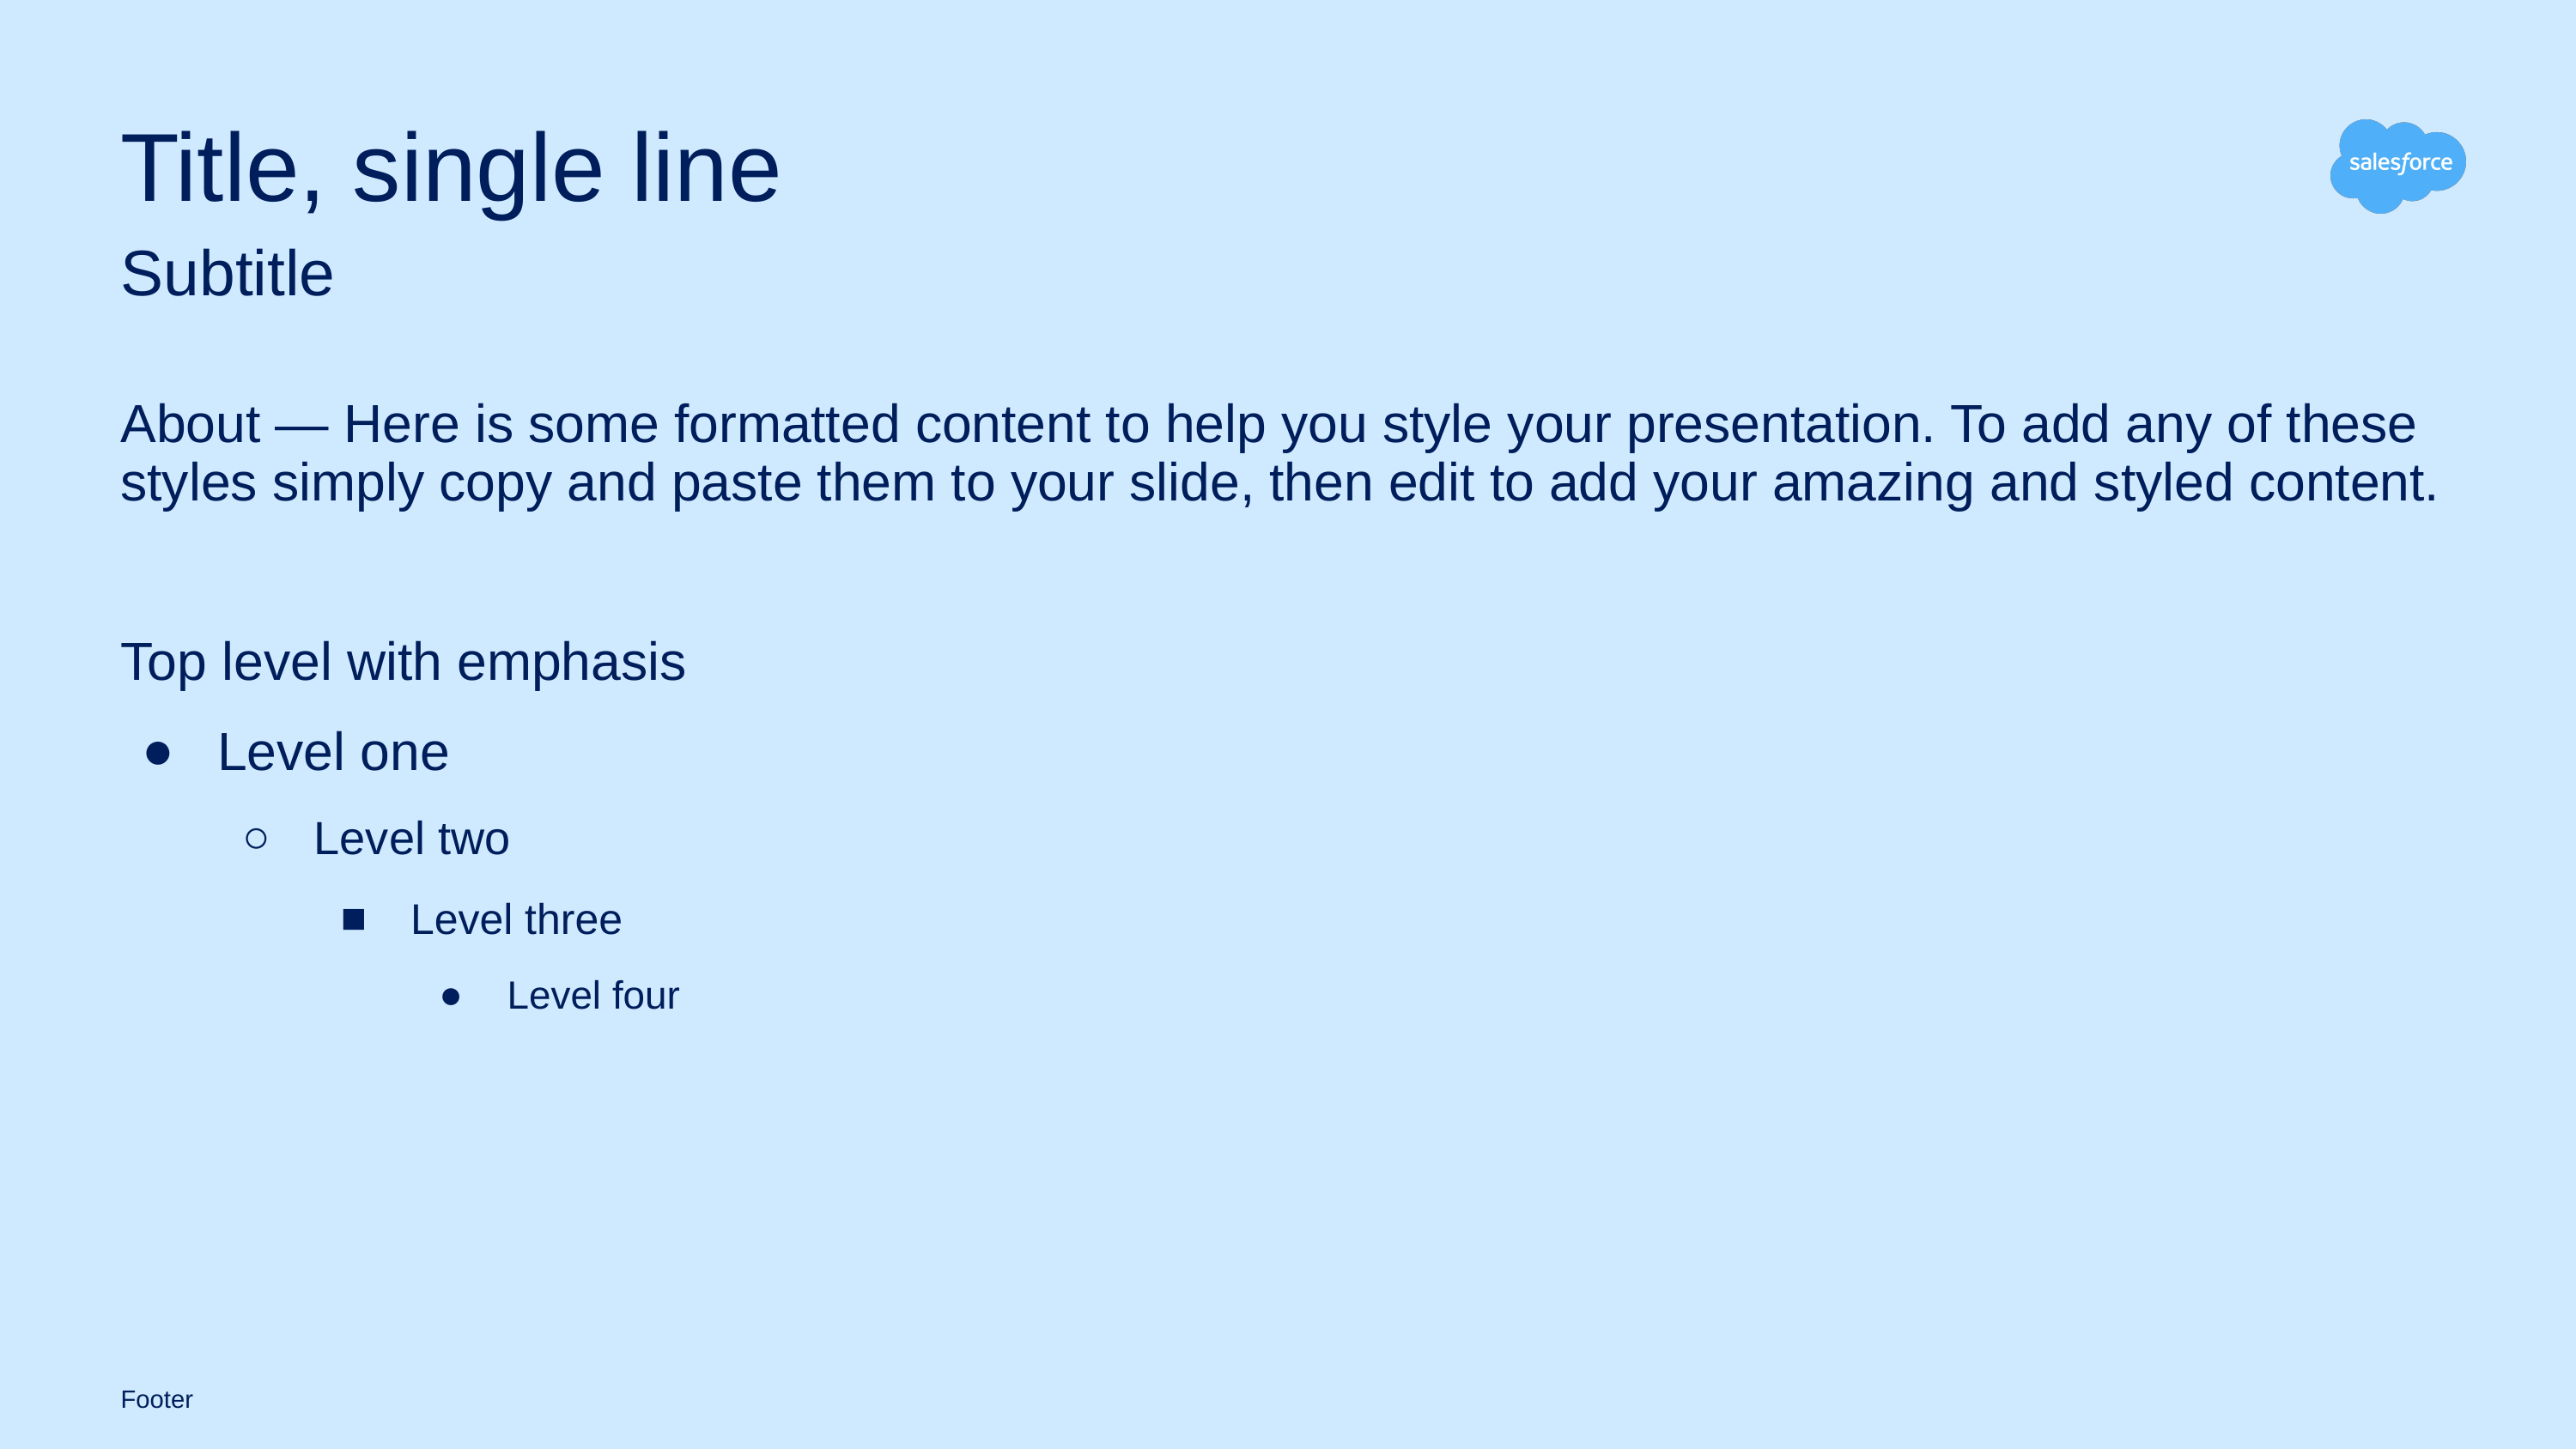

# Title, single line
Subtitle
About — Here is some formatted content to help you style your presentation. To add any of these styles simply copy and paste them to your slide, then edit to add your amazing and styled content.

Top level with emphasis
Level one
Level two
Level three
Level four

Footer